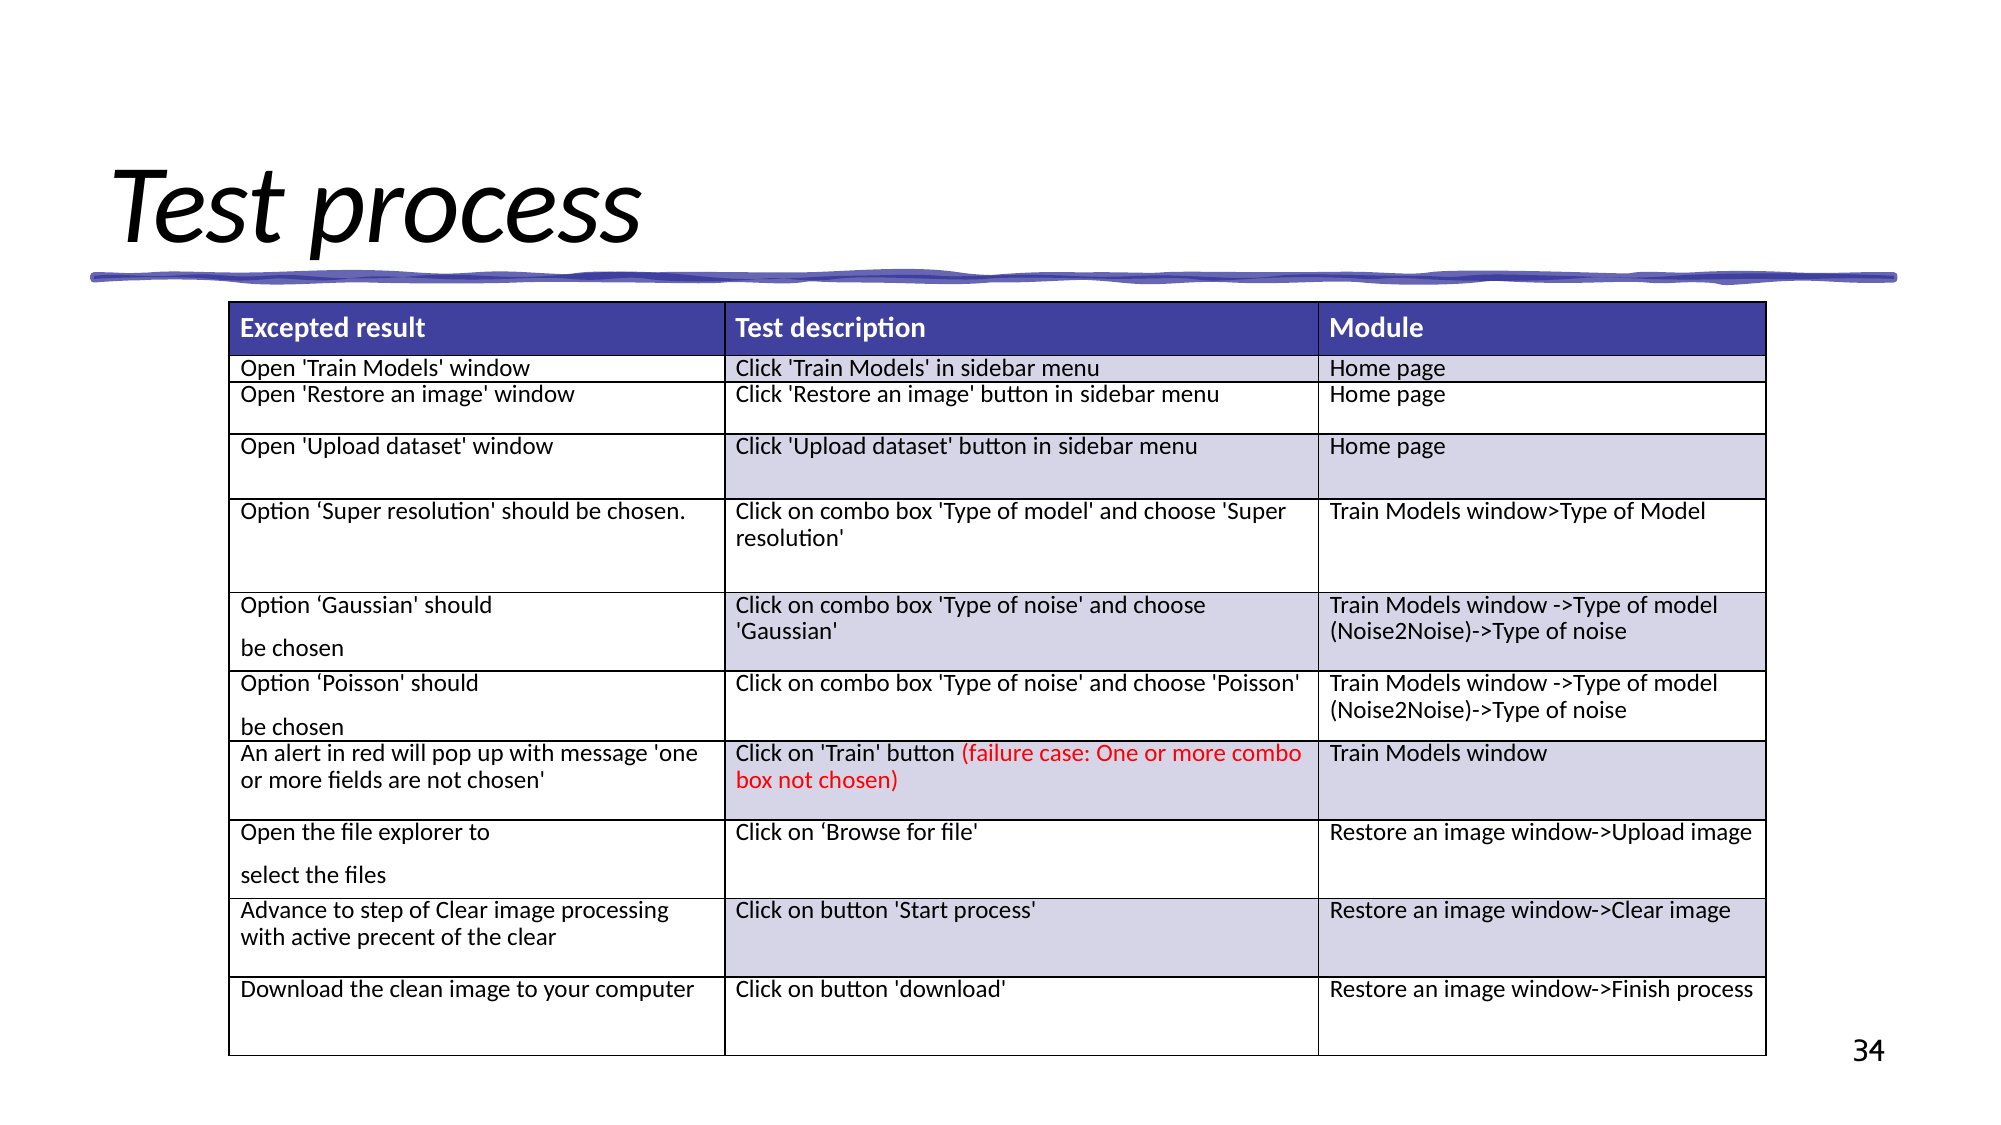

# Test process

| Excepted result | Test description | Module |
| --- | --- | --- |
| Open 'Train Models' window | Click 'Train Models' in sidebar menu | Home page |
| Open 'Restore an image' window | Click 'Restore an image' button in sidebar menu | Home page |
| Open 'Upload dataset' window | Click 'Upload dataset' button in sidebar menu | Home page |
| Option ‘Super resolution' should be chosen. | Click on combo box 'Type of model' and choose 'Super resolution' | Train Models window>Type of Model |
| Option ‘Gaussian' should be chosen | Click on combo box 'Type of noise' and choose 'Gaussian' | Train Models window ->Type of model (Noise2Noise)->Type of noise |
| Option ‘Poisson' should be chosen | Click on combo box 'Type of noise' and choose 'Poisson' | Train Models window ->Type of model (Noise2Noise)->Type of noise |
| An alert in red will pop up with message 'one or more fields are not chosen' | Click on 'Train' button (failure case: One or more combo box not chosen) | Train Models window |
| Open the file explorer to select the files | Click on ‘Browse for file' | Restore an image window->Upload image |
| Advance to step of Clear image processing with active precent of the clear | Click on button 'Start process' | Restore an image window->Clear image |
| Download the clean image to your computer | Click on button 'download' | Restore an image window->Finish process |

34